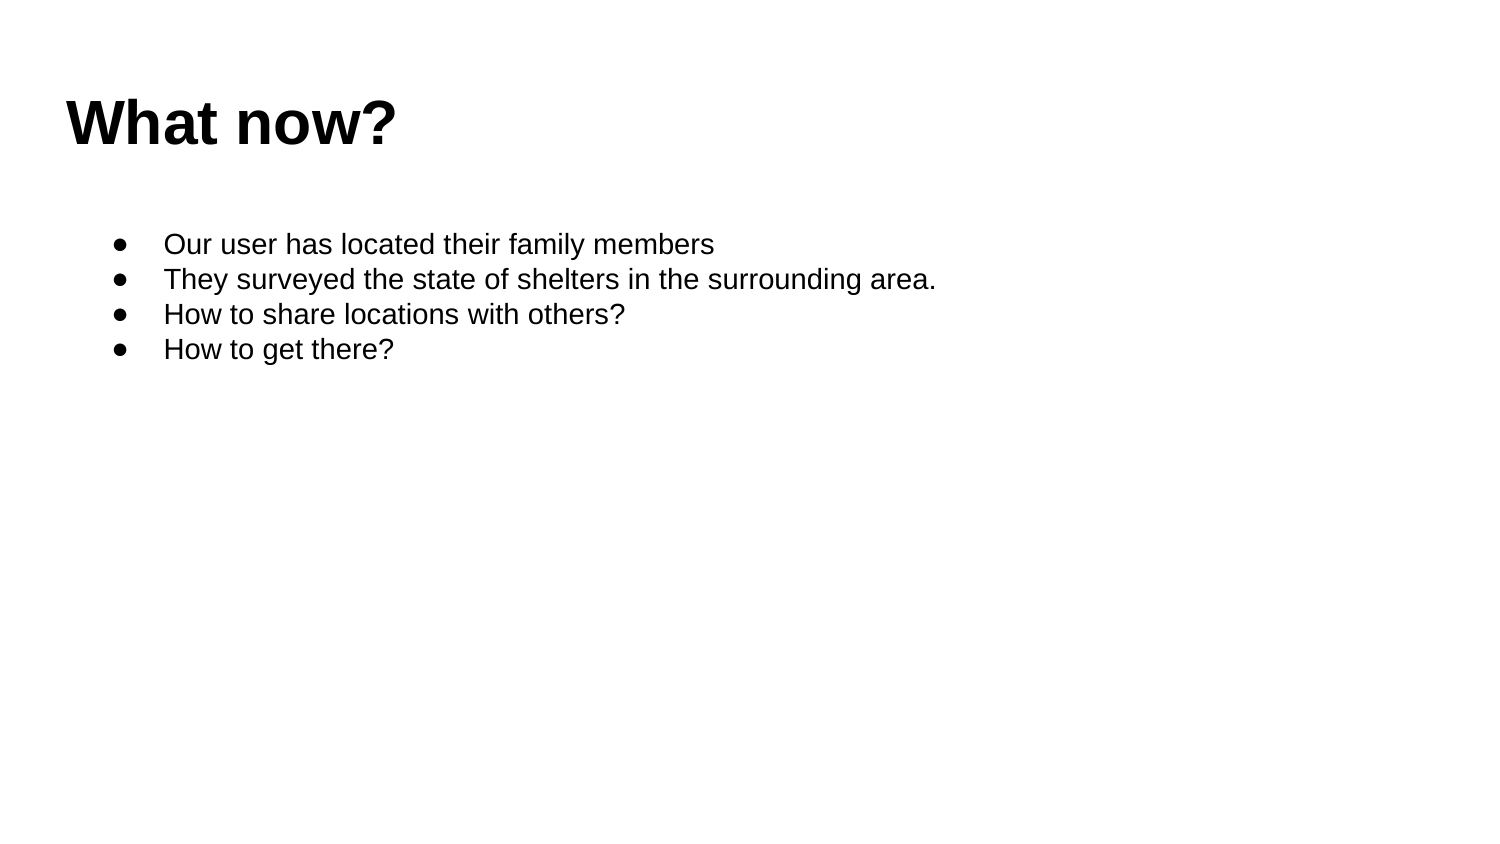

# What now?
Our user has located their family members
They surveyed the state of shelters in the surrounding area.
How to share locations with others?
How to get there?